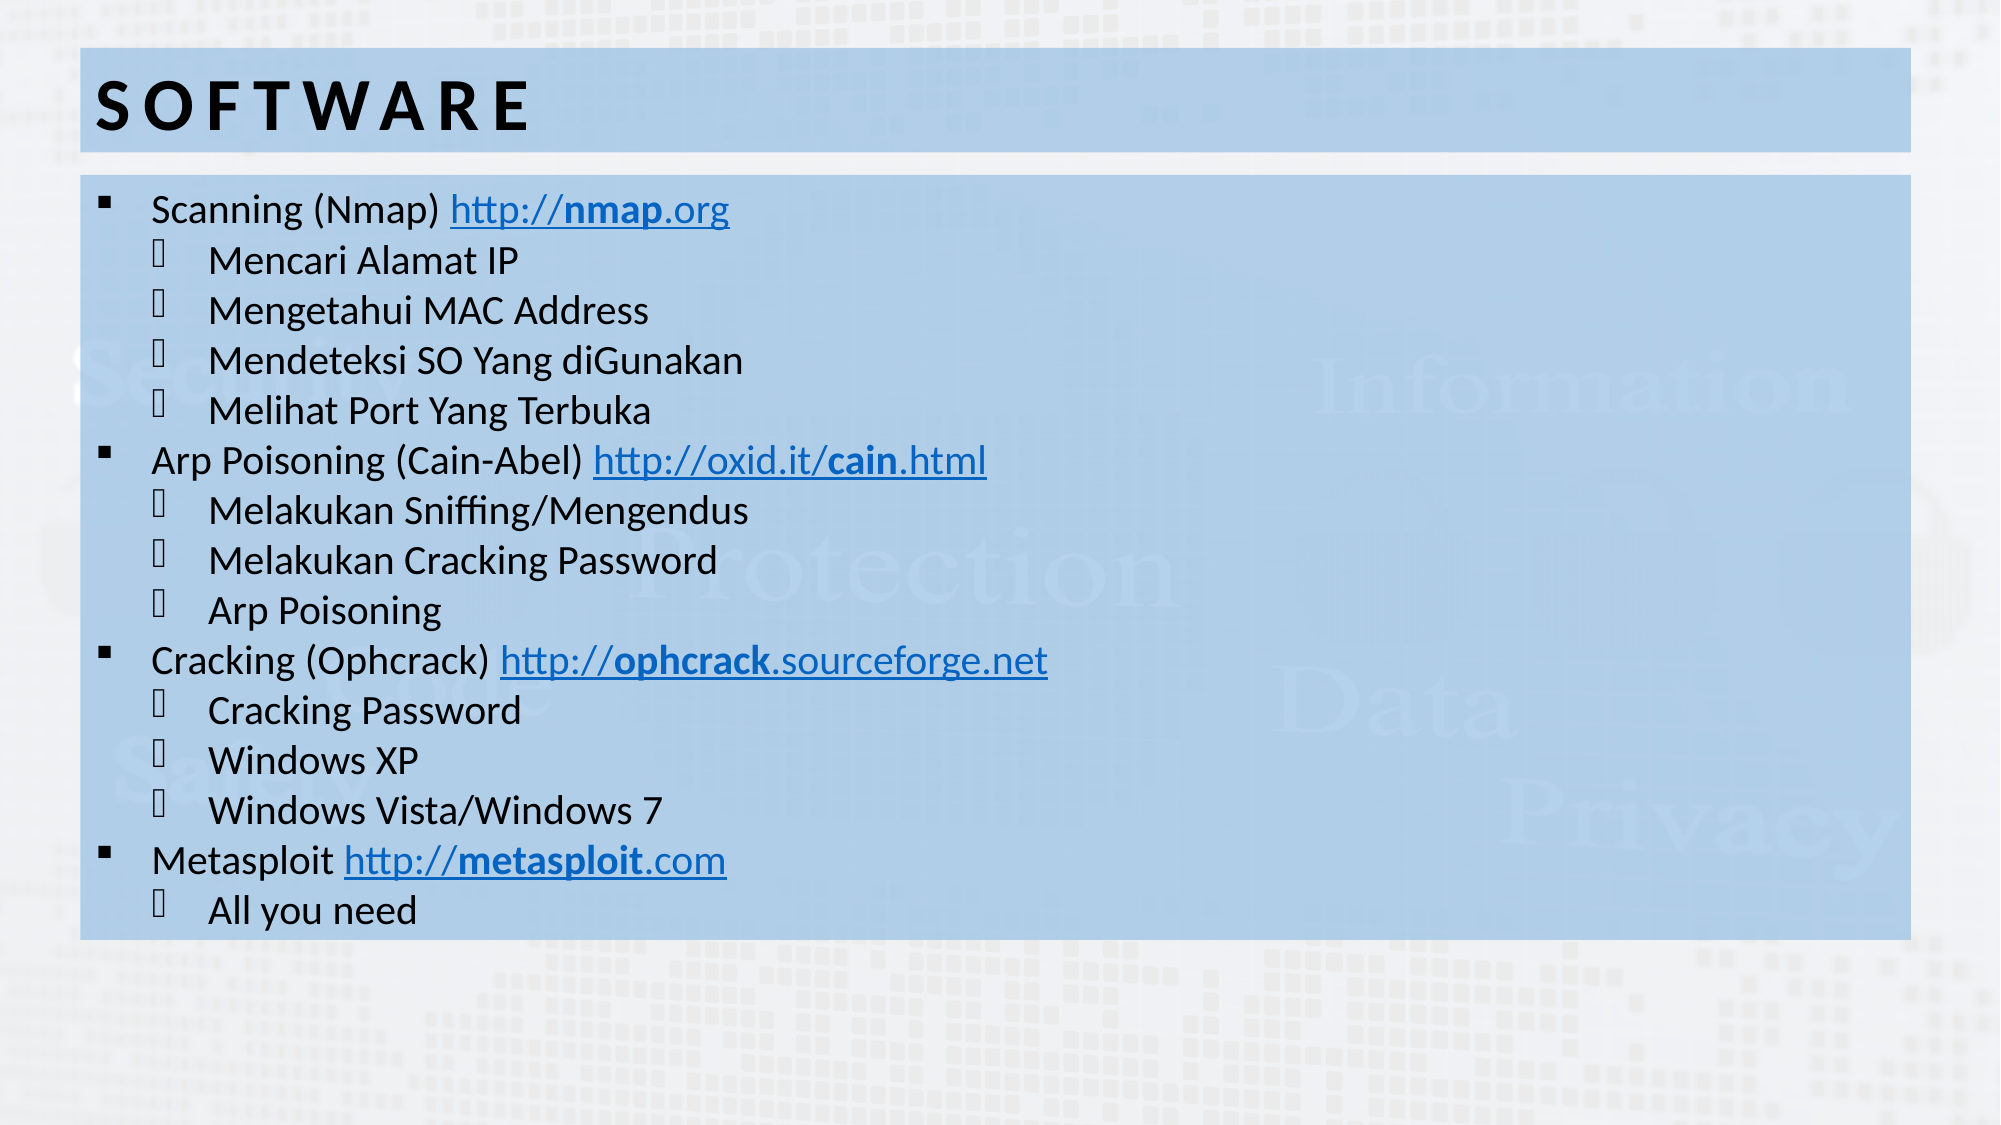

SOFTWARE
Scanning (Nmap) http://nmap.org
Mencari Alamat IP
Mengetahui MAC Address
Mendeteksi SO Yang diGunakan
Melihat Port Yang Terbuka
Arp Poisoning (Cain-Abel) http://oxid.it/cain.html
Melakukan Sniffing/Mengendus
Melakukan Cracking Password
Arp Poisoning
Cracking (Ophcrack) http://ophcrack.sourceforge.net
Cracking Password
Windows XP
Windows Vista/Windows 7
Metasploit http://metasploit.com
All you need